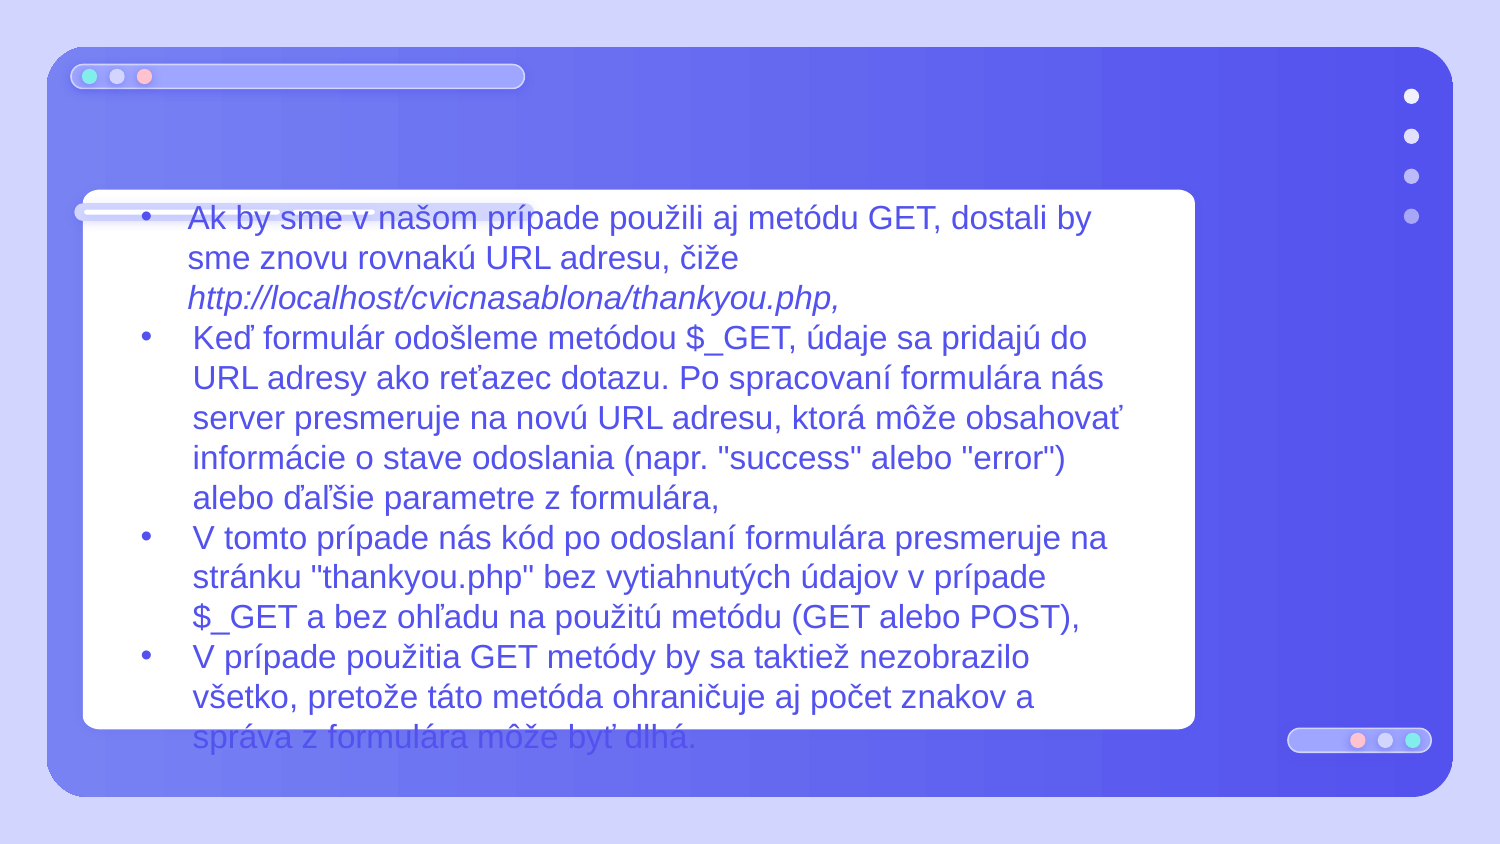

Ak by sme v našom prípade použili aj metódu GET, dostali by sme znovu rovnakú URL adresu, čiže http://localhost/cvicnasablona/thankyou.php,
Keď formulár odošleme metódou $_GET, údaje sa pridajú do URL adresy ako reťazec dotazu. Po spracovaní formulára nás server presmeruje na novú URL adresu, ktorá môže obsahovať informácie o stave odoslania (napr. "success" alebo "error") alebo ďaľšie parametre z formulára,
V tomto prípade nás kód po odoslaní formulára presmeruje na stránku "thankyou.php" bez vytiahnutých údajov v prípade $_GET a bez ohľadu na použitú metódu (GET alebo POST),
V prípade použitia GET metódy by sa taktiež nezobrazilo všetko, pretože táto metóda ohraničuje aj počet znakov a správa z formulára môže byť dlhá.